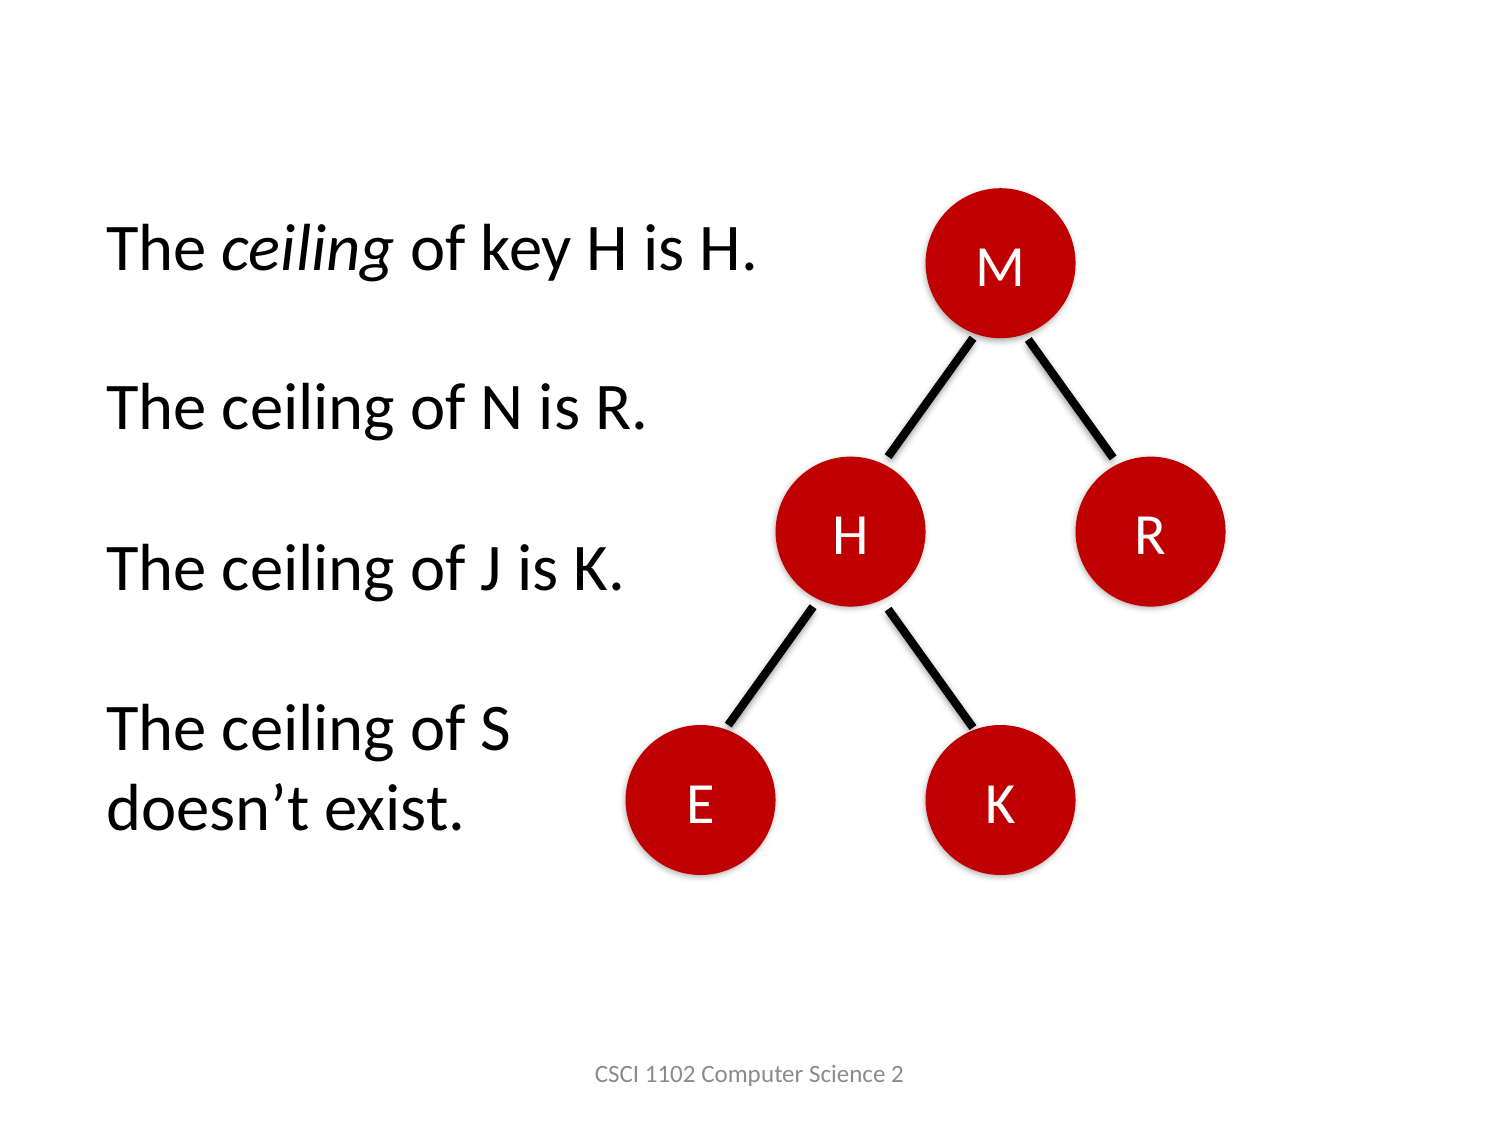

M
H
R
E
K
The ceiling of key H is H.

The ceiling of N is R.

The ceiling of J is K.

The ceiling of S
doesn’t exist.
CSCI 1102 Computer Science 2